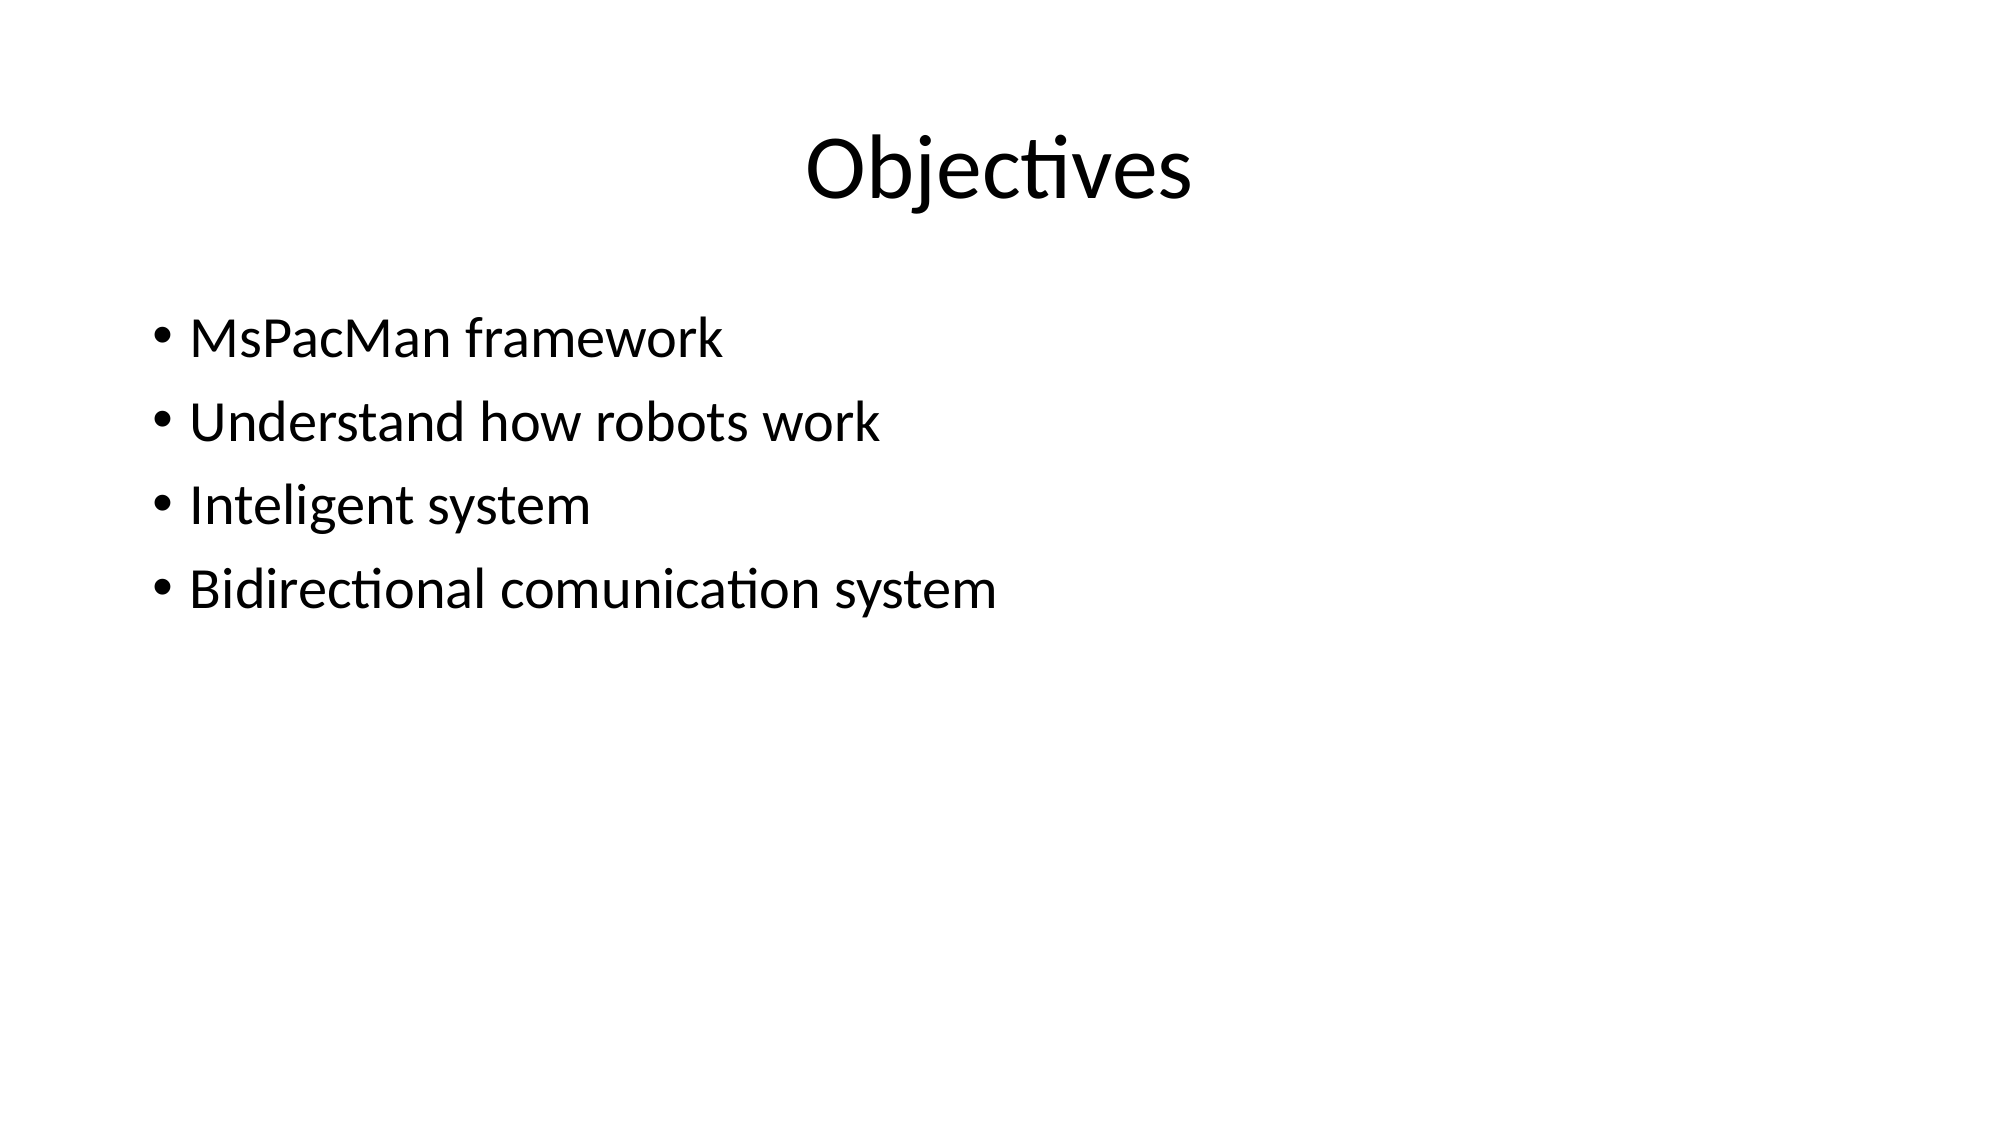

# Objectives
MsPacMan framework
Understand how robots work
Inteligent system
Bidirectional comunication system